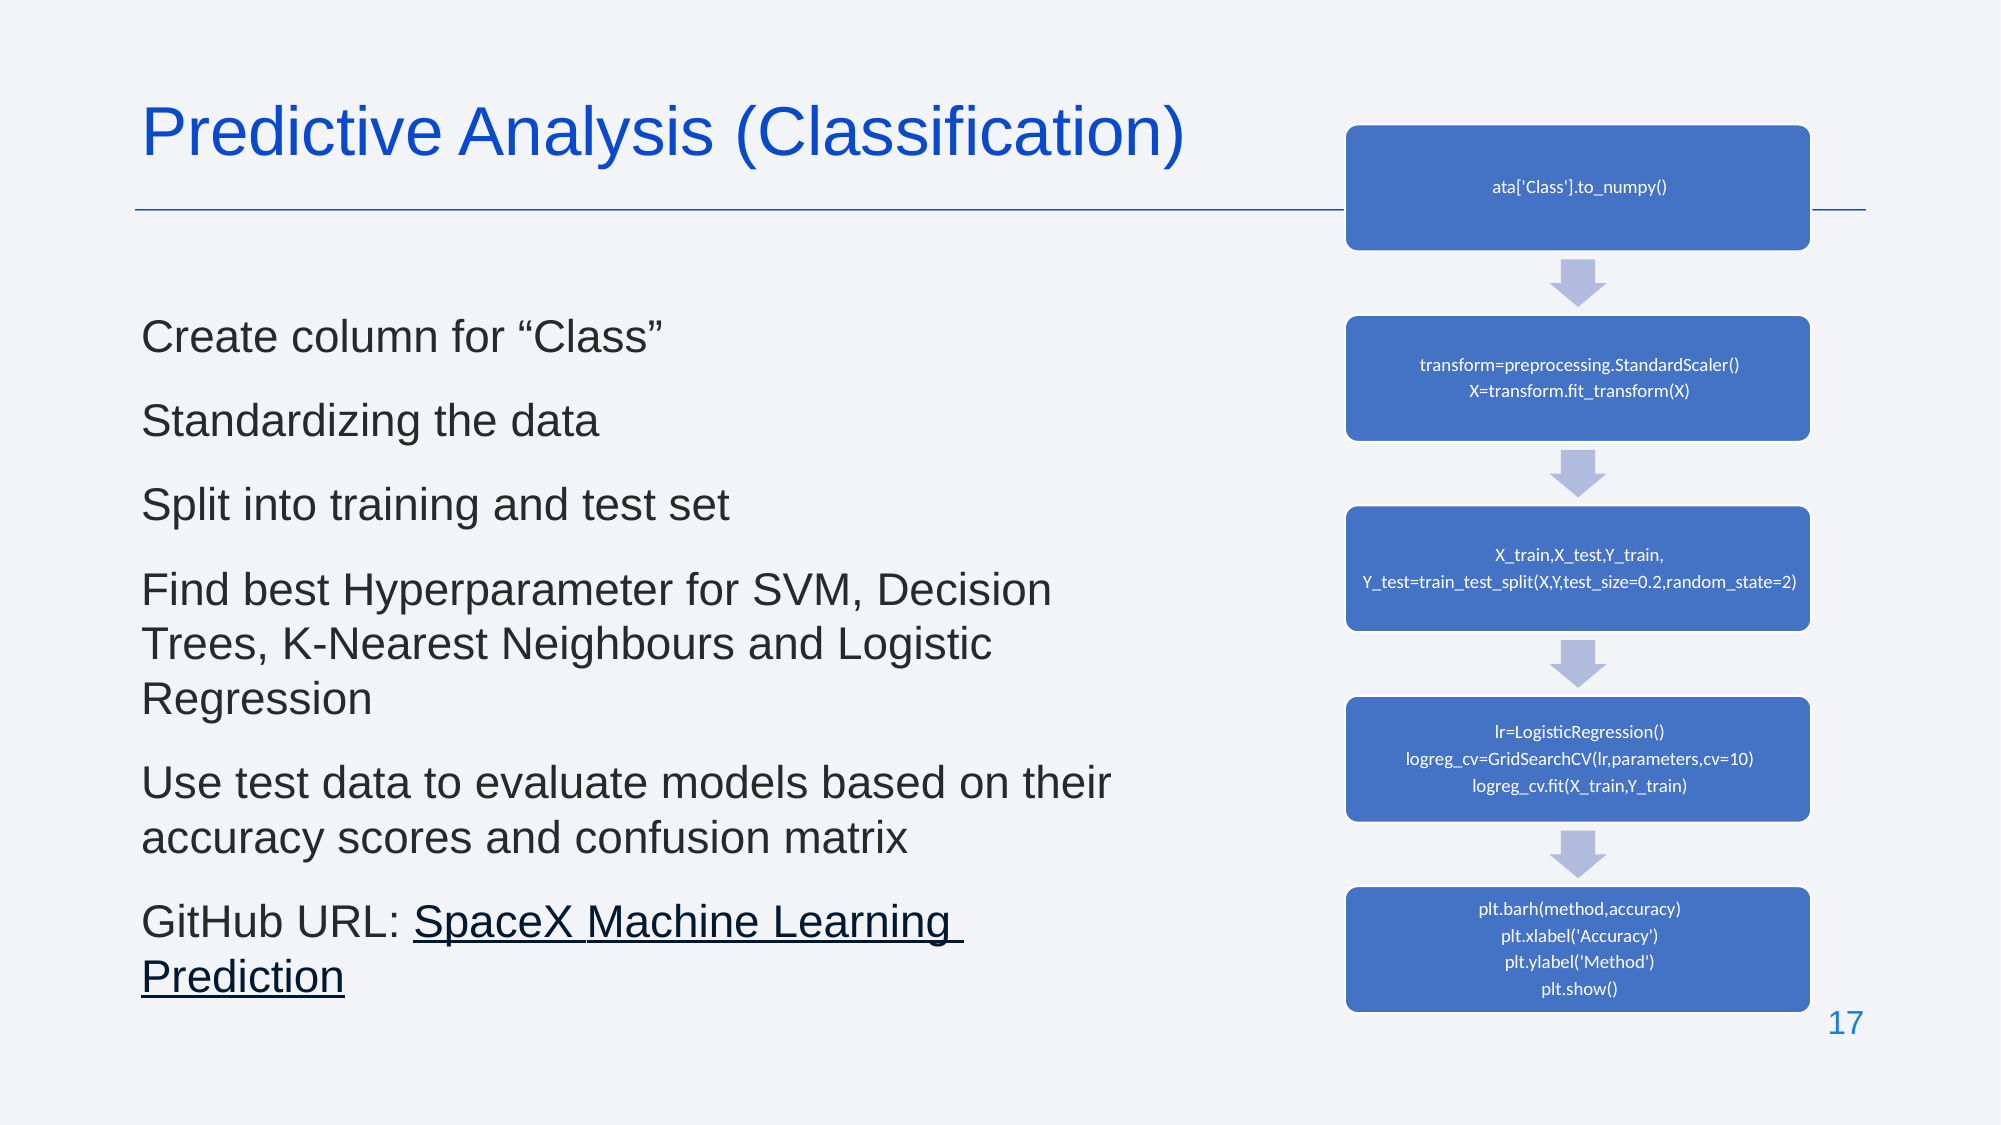

Predictive Analysis (Classification)
ata['Class'].to_numpy()

transform=preprocessing.StandardScaler()
X=transform.fit_transform(X)

X_train,X_test,Y_train,
Y_test=train_test_split(X,Y,test_size=0.2,random_state=2)

lr=LogisticRegression()
logreg_cv=GridSearchCV(lr,parameters,cv=10)
logreg_cv.fit(X_train,Y_train)

plt.barh(method,accuracy)
plt.xlabel('Accuracy')
plt.ylabel('Method')
plt.show()
Create column for “Class”
Standardizing the data
Split into training and test set
Find best Hyperparameter for SVM, Decision Trees, K-Nearest Neighbours and Logistic Regression
Use test data to evaluate models based on their accuracy scores and confusion matrix
GitHub URL: SpaceX Machine Learning Prediction

17